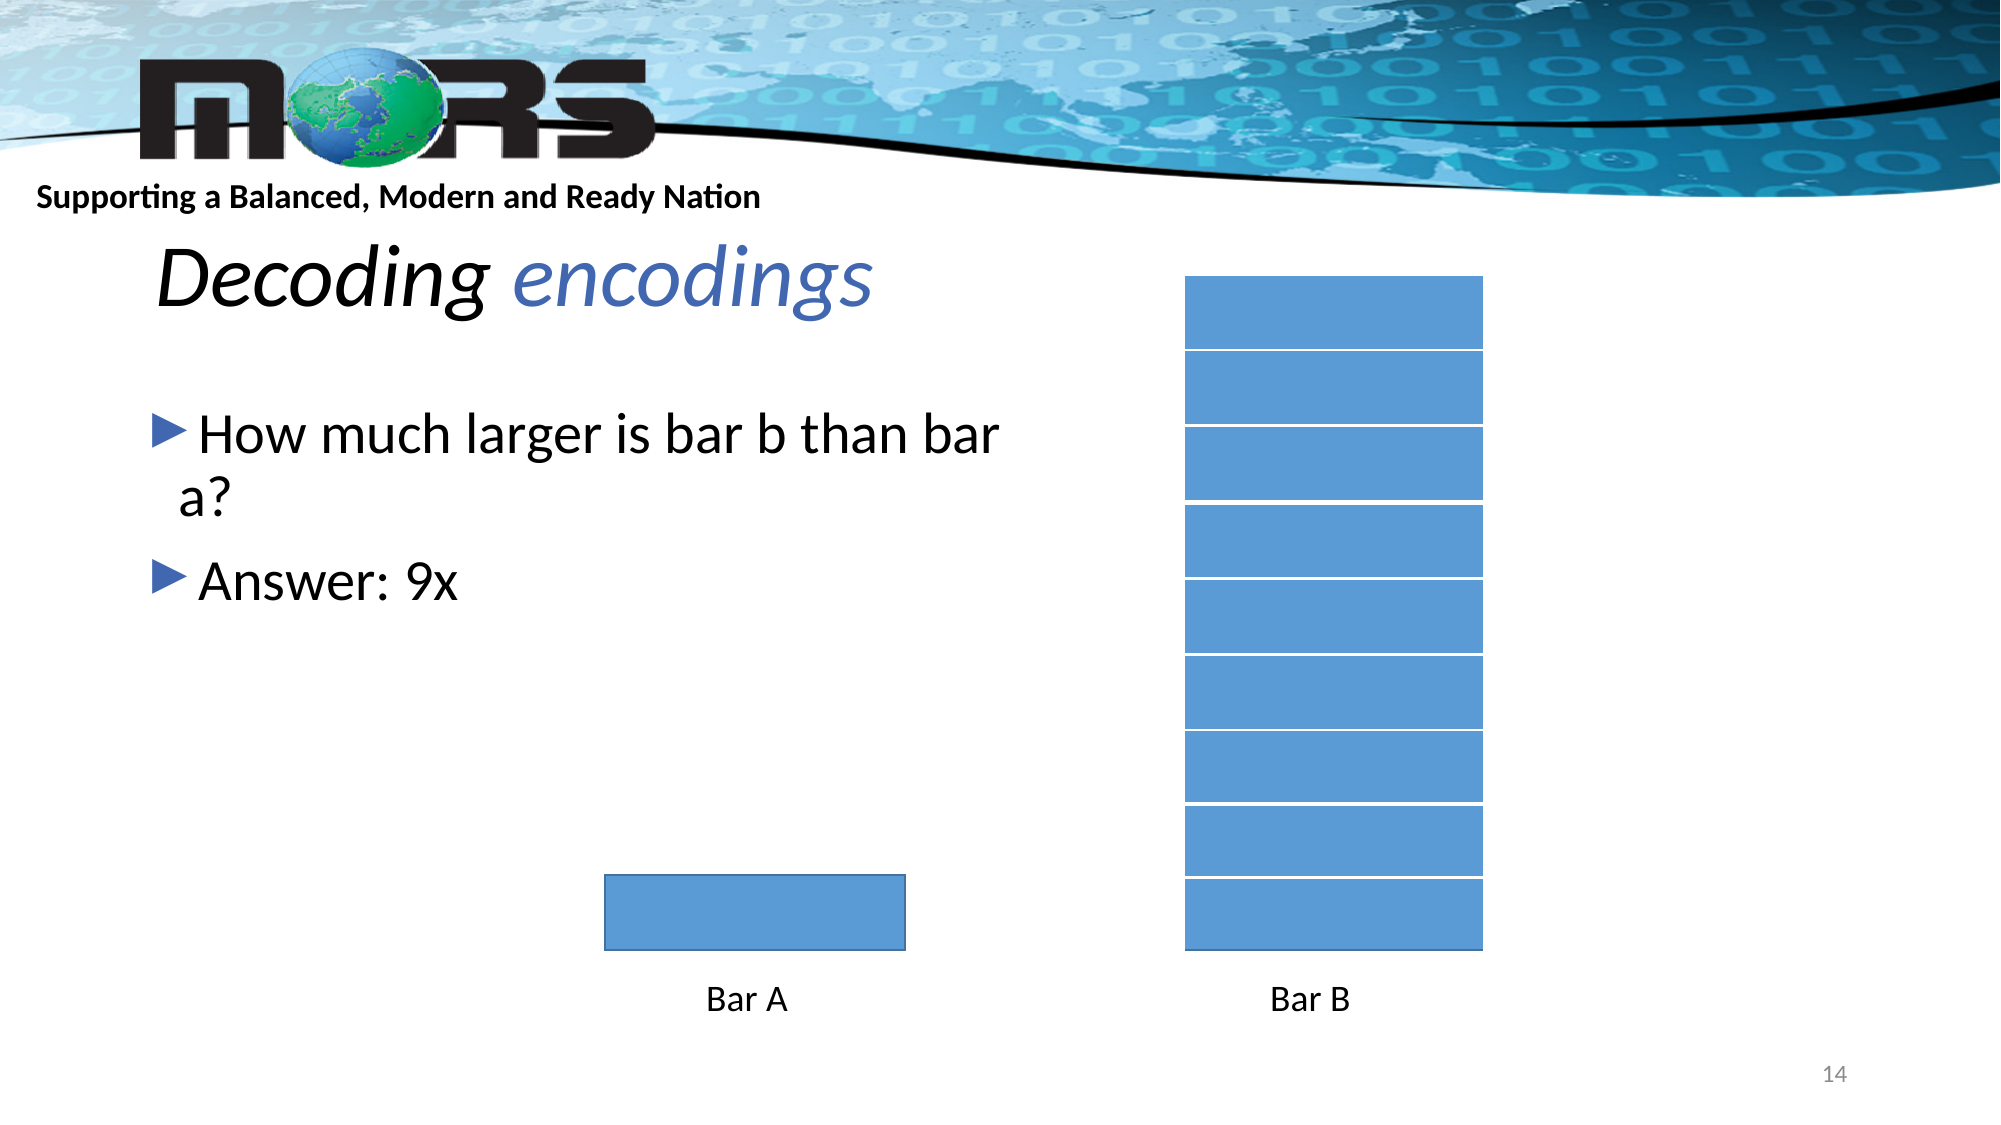

# Decoding encodings

How much larger is bar b than bar a?
Answer: 9x

Bar A
Bar B
14